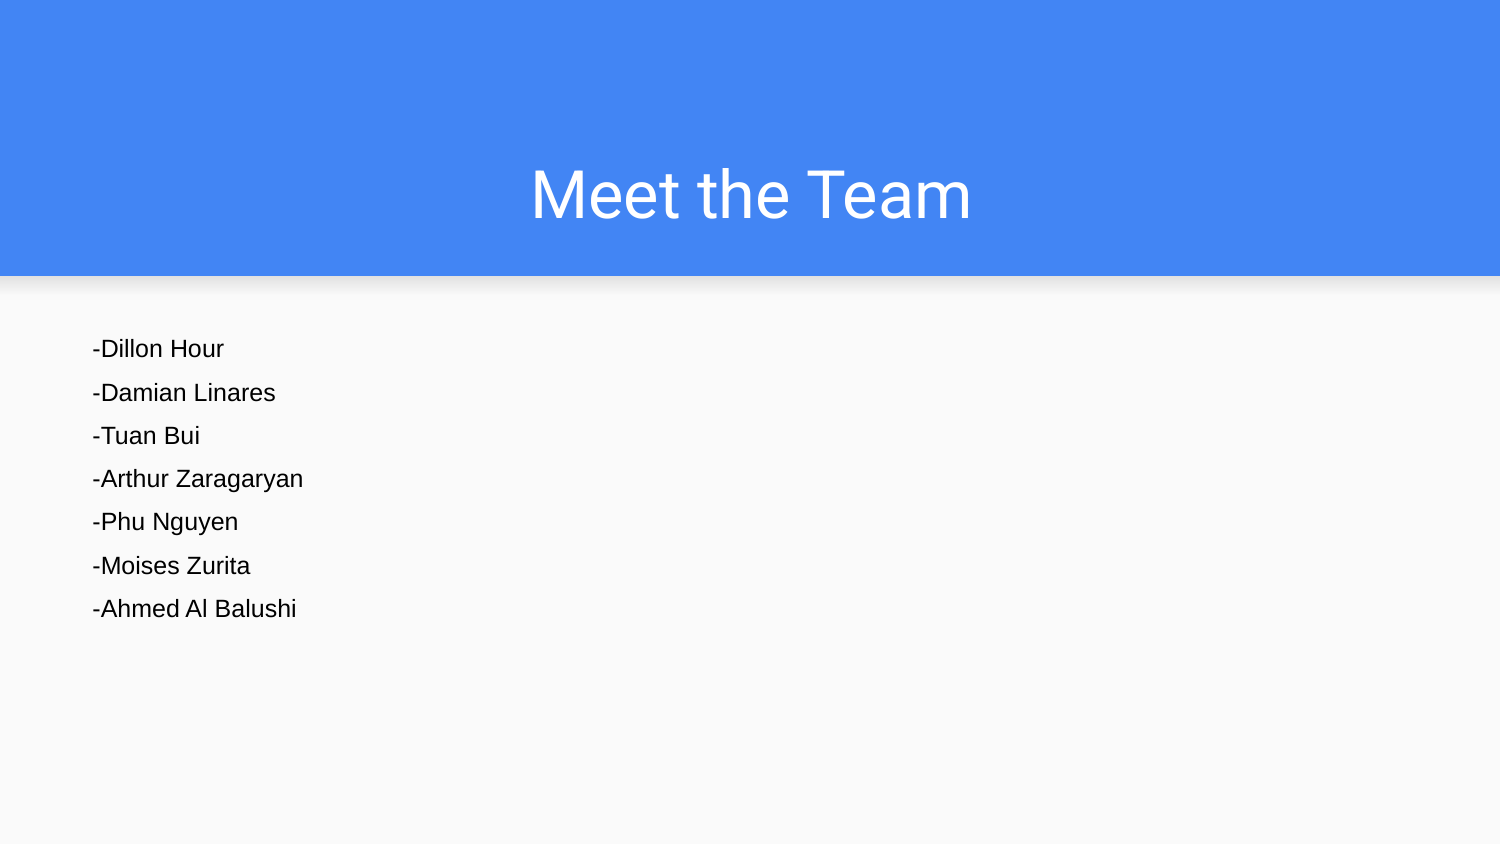

# Meet the Team
-Dillon Hour
-Damian Linares
-Tuan Bui
-Arthur Zaragaryan
-Phu Nguyen
-Moises Zurita
-Ahmed Al Balushi